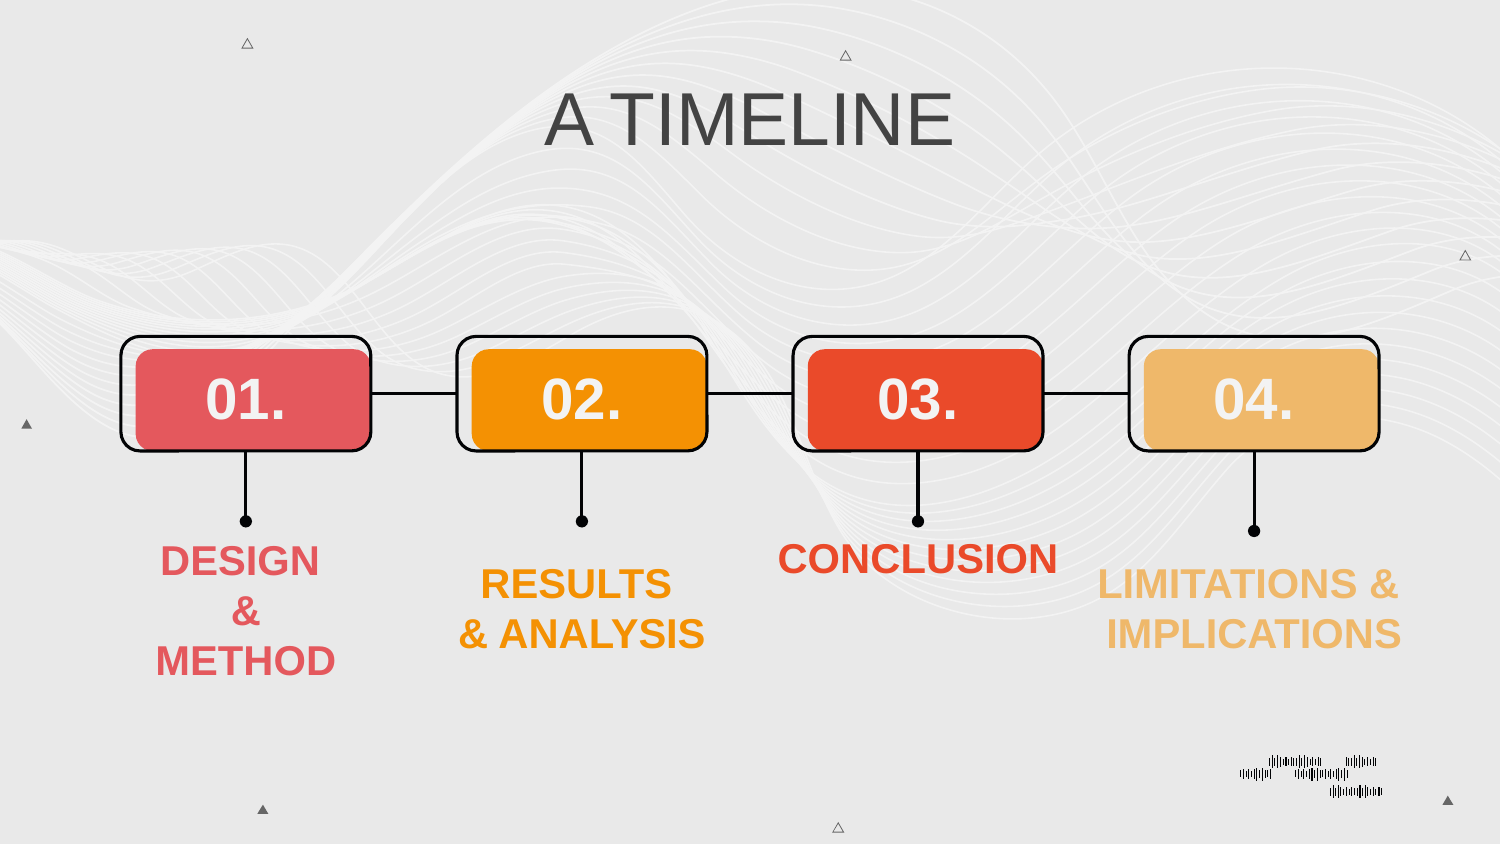

# A TIMELINE

01.
02.
03.
04.

DESIGN
&
METHOD
RESULTS
& ANALYSIS
CONCLUSION

LIMITATIONS &
IMPLICATIONS